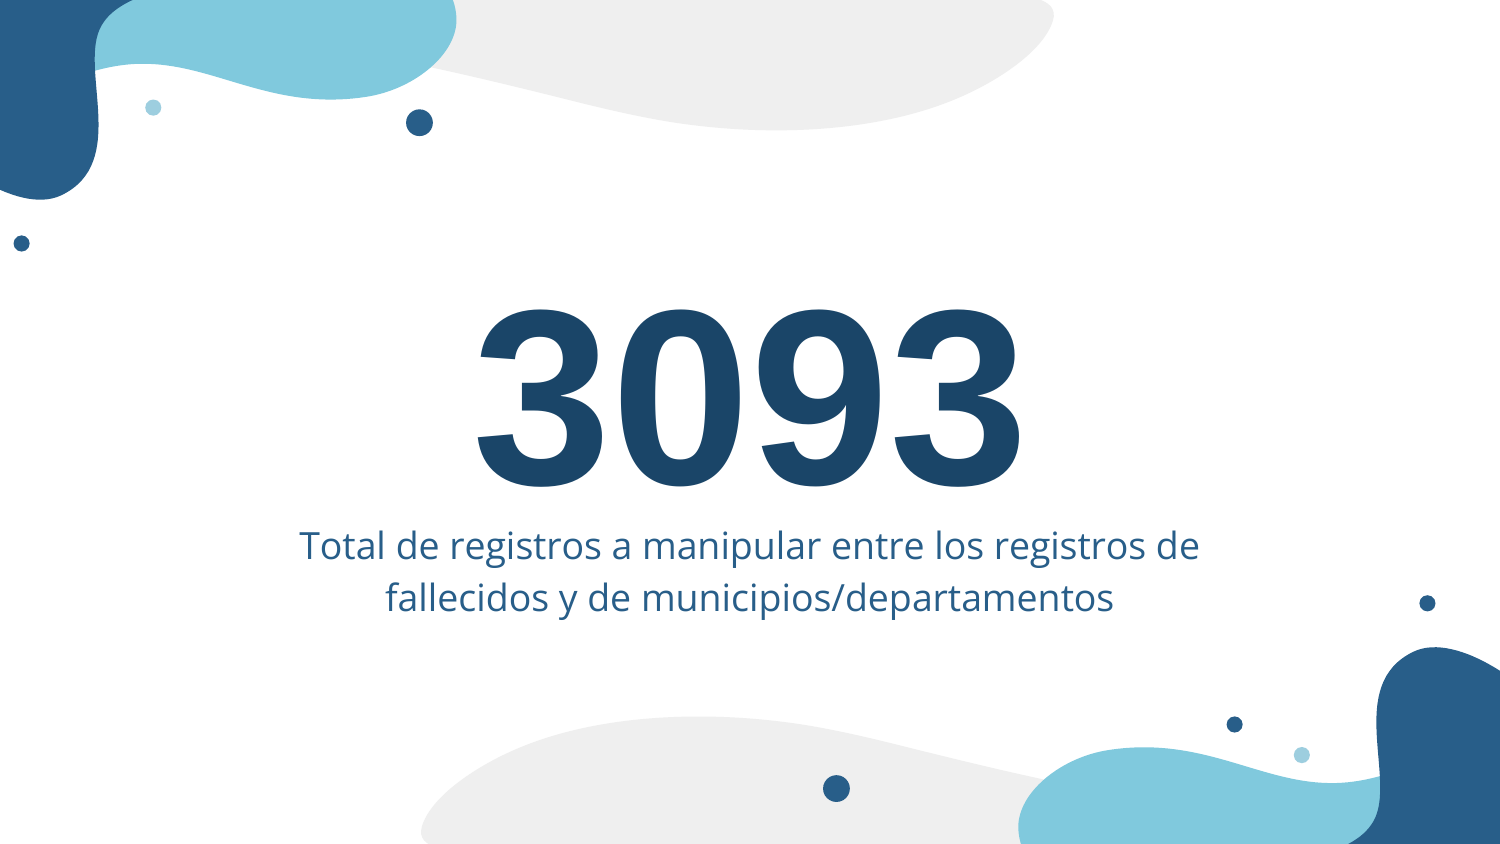

# 3093
Total de registros a manipular entre los registros de fallecidos y de municipios/departamentos